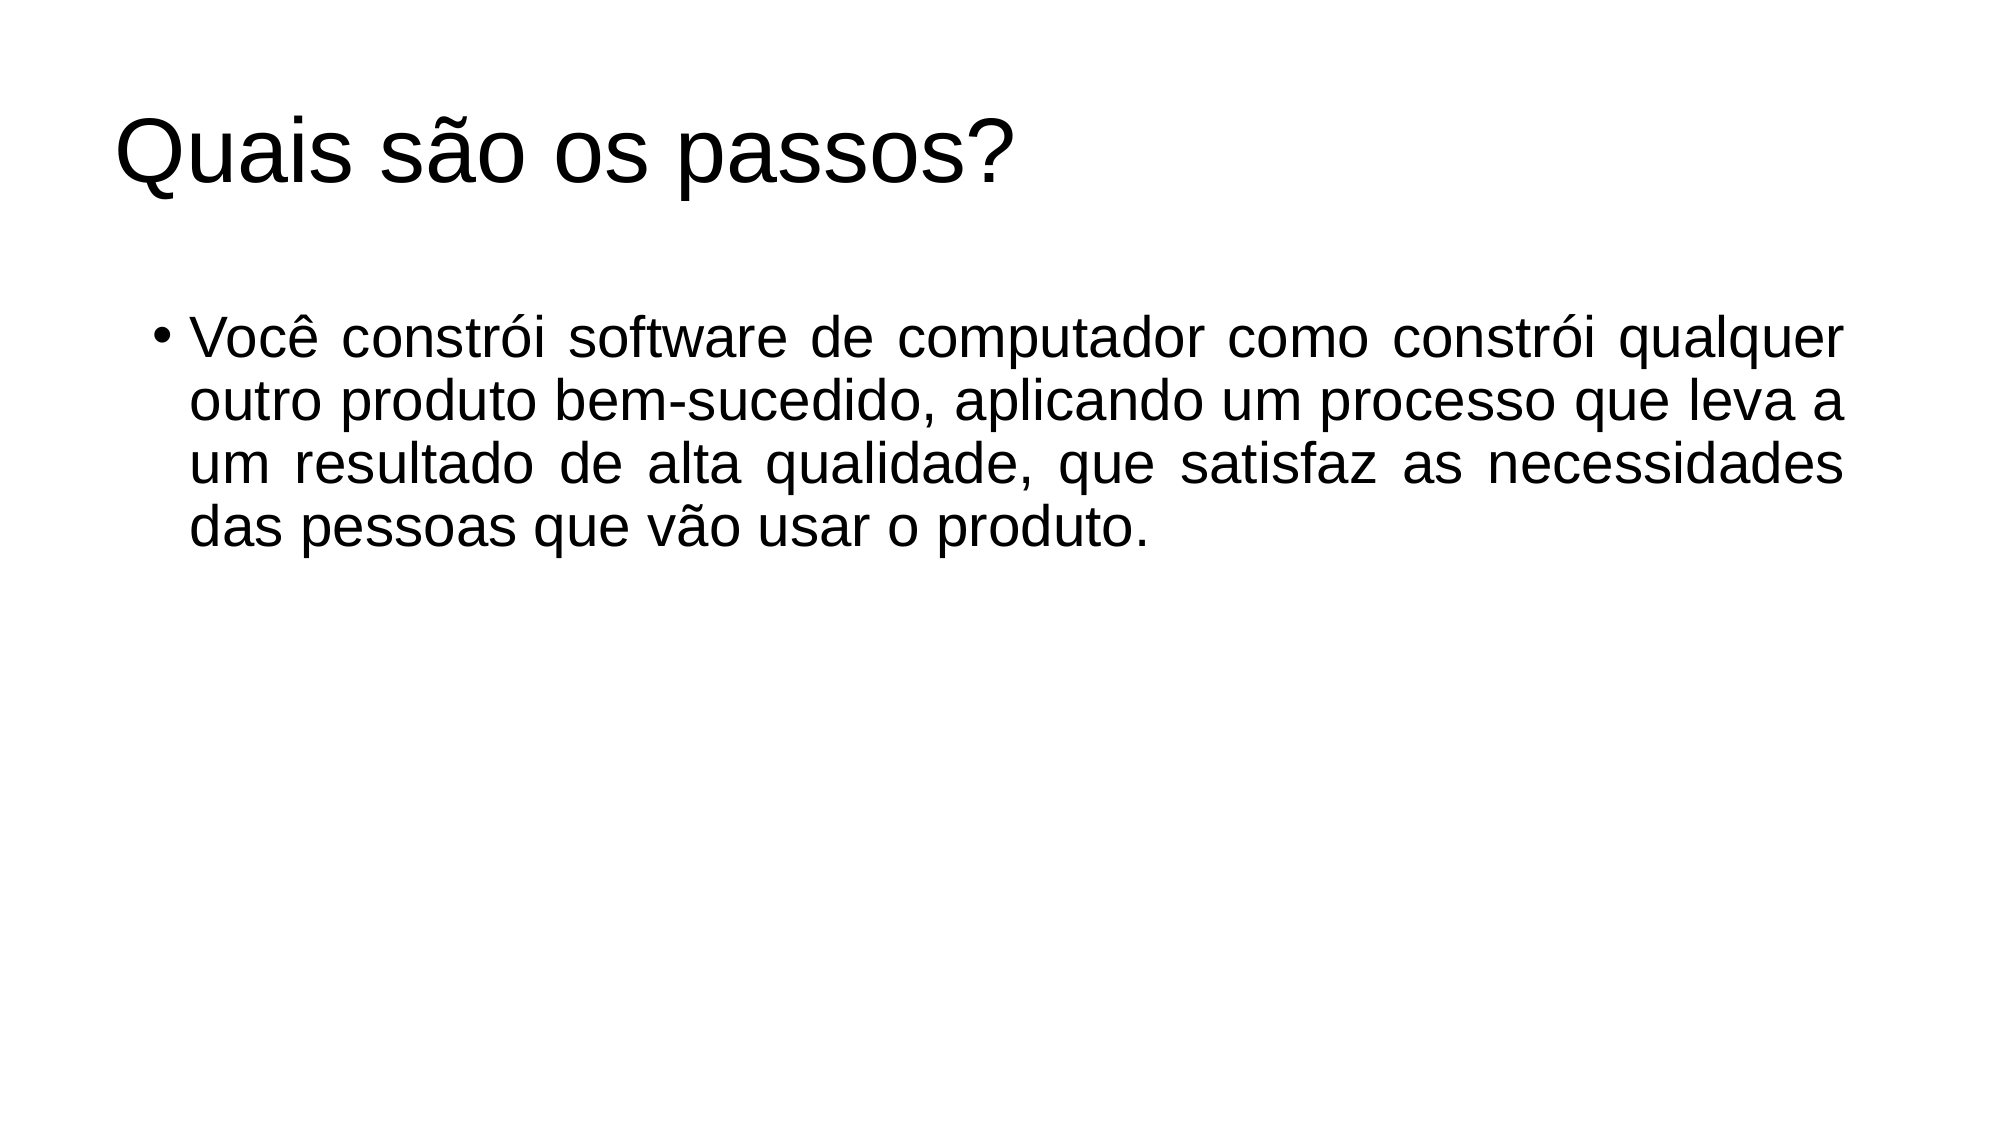

# Quais são os passos?
Você constrói software de computador como constrói qualquer outro produto bem-sucedido, aplicando um processo que leva a um resultado de alta qualidade, que satisfaz as necessidades das pessoas que vão usar o produto.